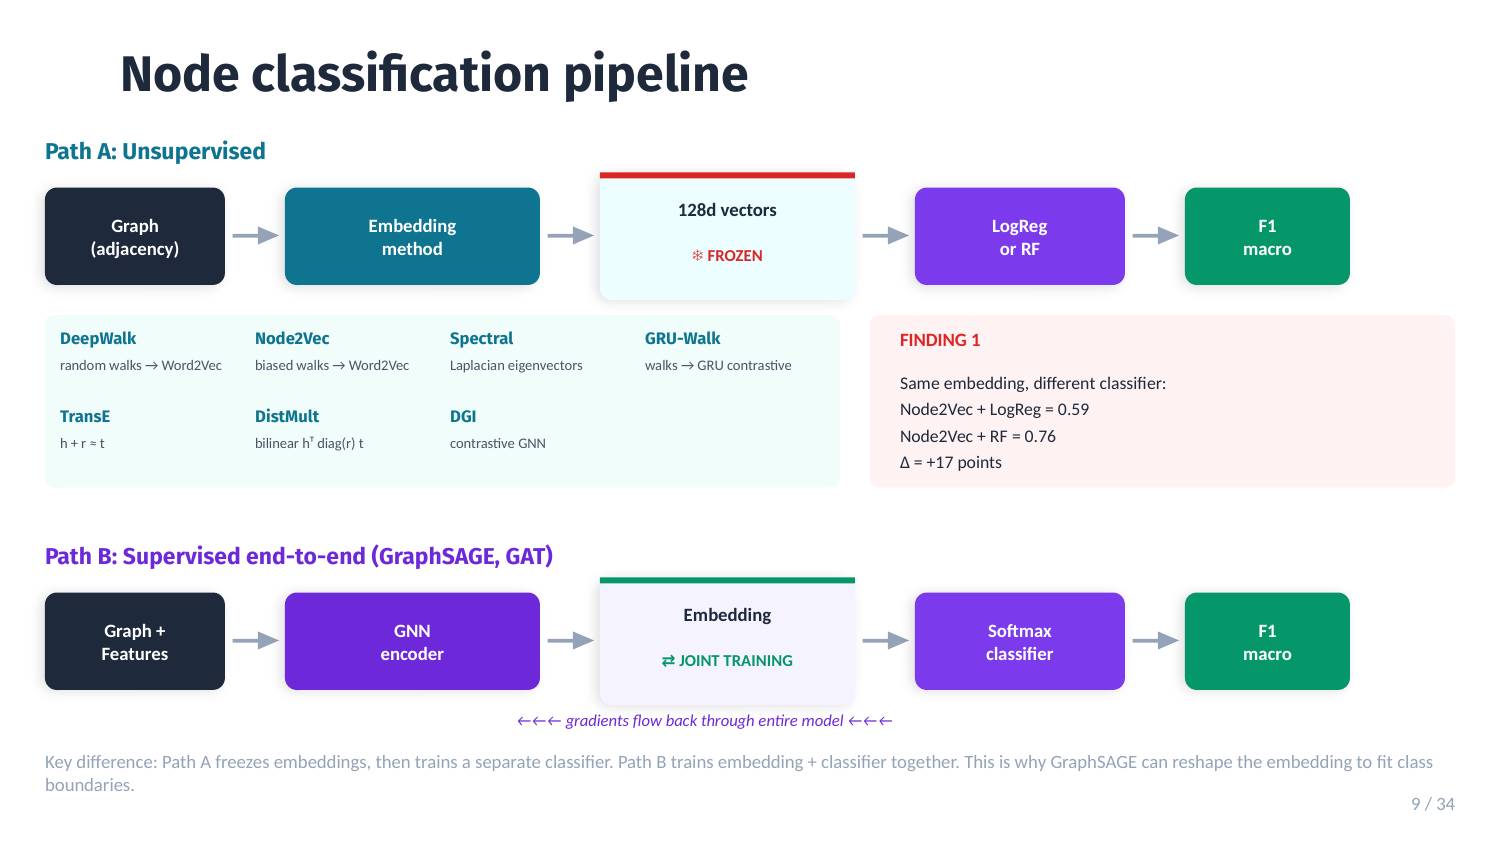

Node classification pipeline
Path A: Unsupervised

128d vectors

Graph
(adjacency)

Embedding
method

LogReg
or RF

F1
macro

❄ FROZEN

DeepWalk
Node2Vec
Spectral
GRU-Walk
FINDING 1
random walks → Word2Vec
biased walks → Word2Vec
Laplacian eigenvectors
walks → GRU contrastive
Same embedding, different classifier:
Node2Vec + LogReg = 0.59
Node2Vec + RF = 0.76
Δ = +17 points
TransE
DistMult
DGI
h + r ≈ t
bilinear hᵀ diag(r) t
contrastive GNN
Path B: Supervised end-to-end (GraphSAGE, GAT)

Embedding

Graph +
Features

GNN
encoder

Softmax
classifier

F1
macro

⇄ JOINT TRAINING

←←← gradients flow back through entire model ←←←
Key difference: Path A freezes embeddings, then trains a separate classifier. Path B trains embedding + classifier together. This is why GraphSAGE can reshape the embedding to fit class boundaries.
9 / 34